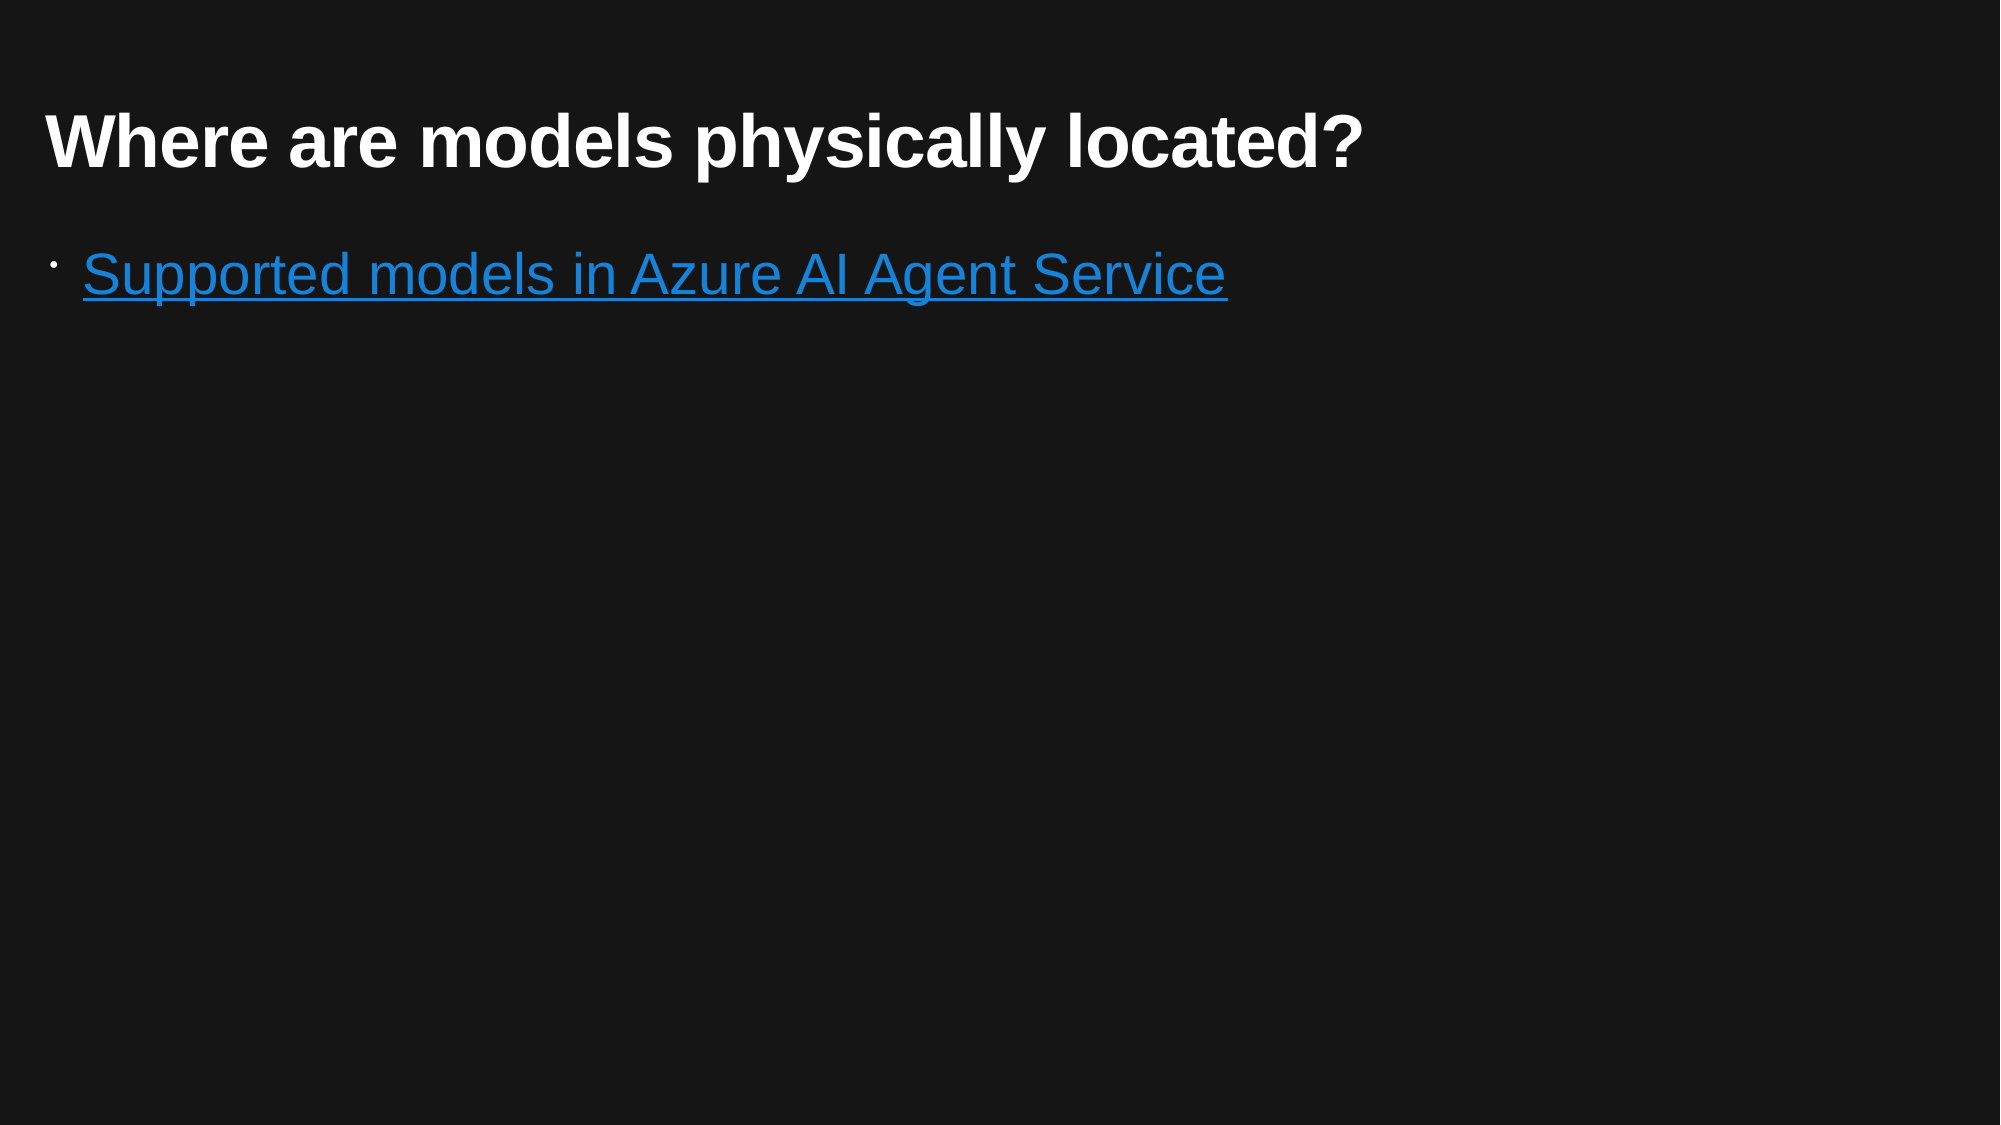

# Where are models physically located?
Supported models in Azure AI Agent Service